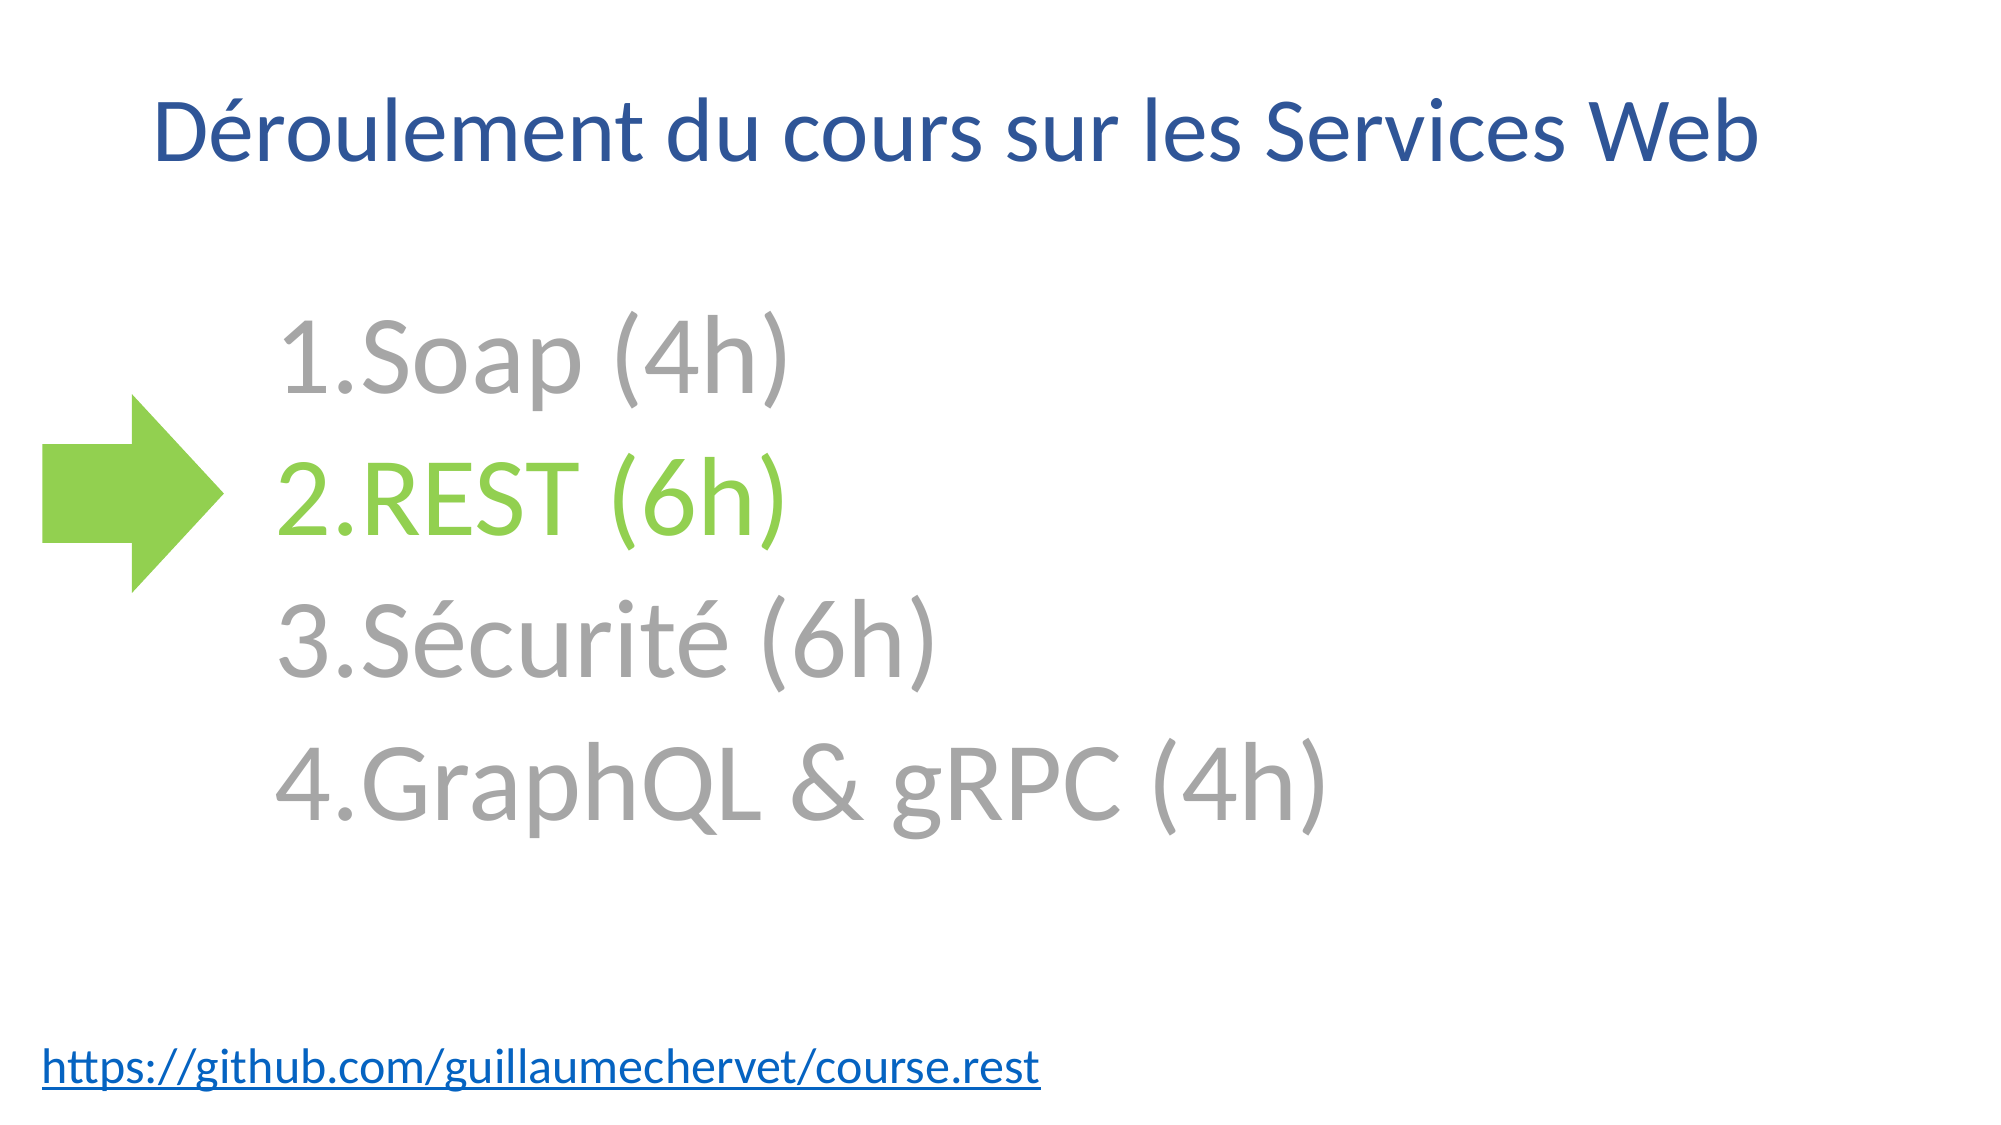

# Déroulement du cours sur les Services Web
Soap (4h)
REST (6h)
Sécurité (6h)
GraphQL & gRPC (4h)

https://github.com/guillaumechervet/course.rest